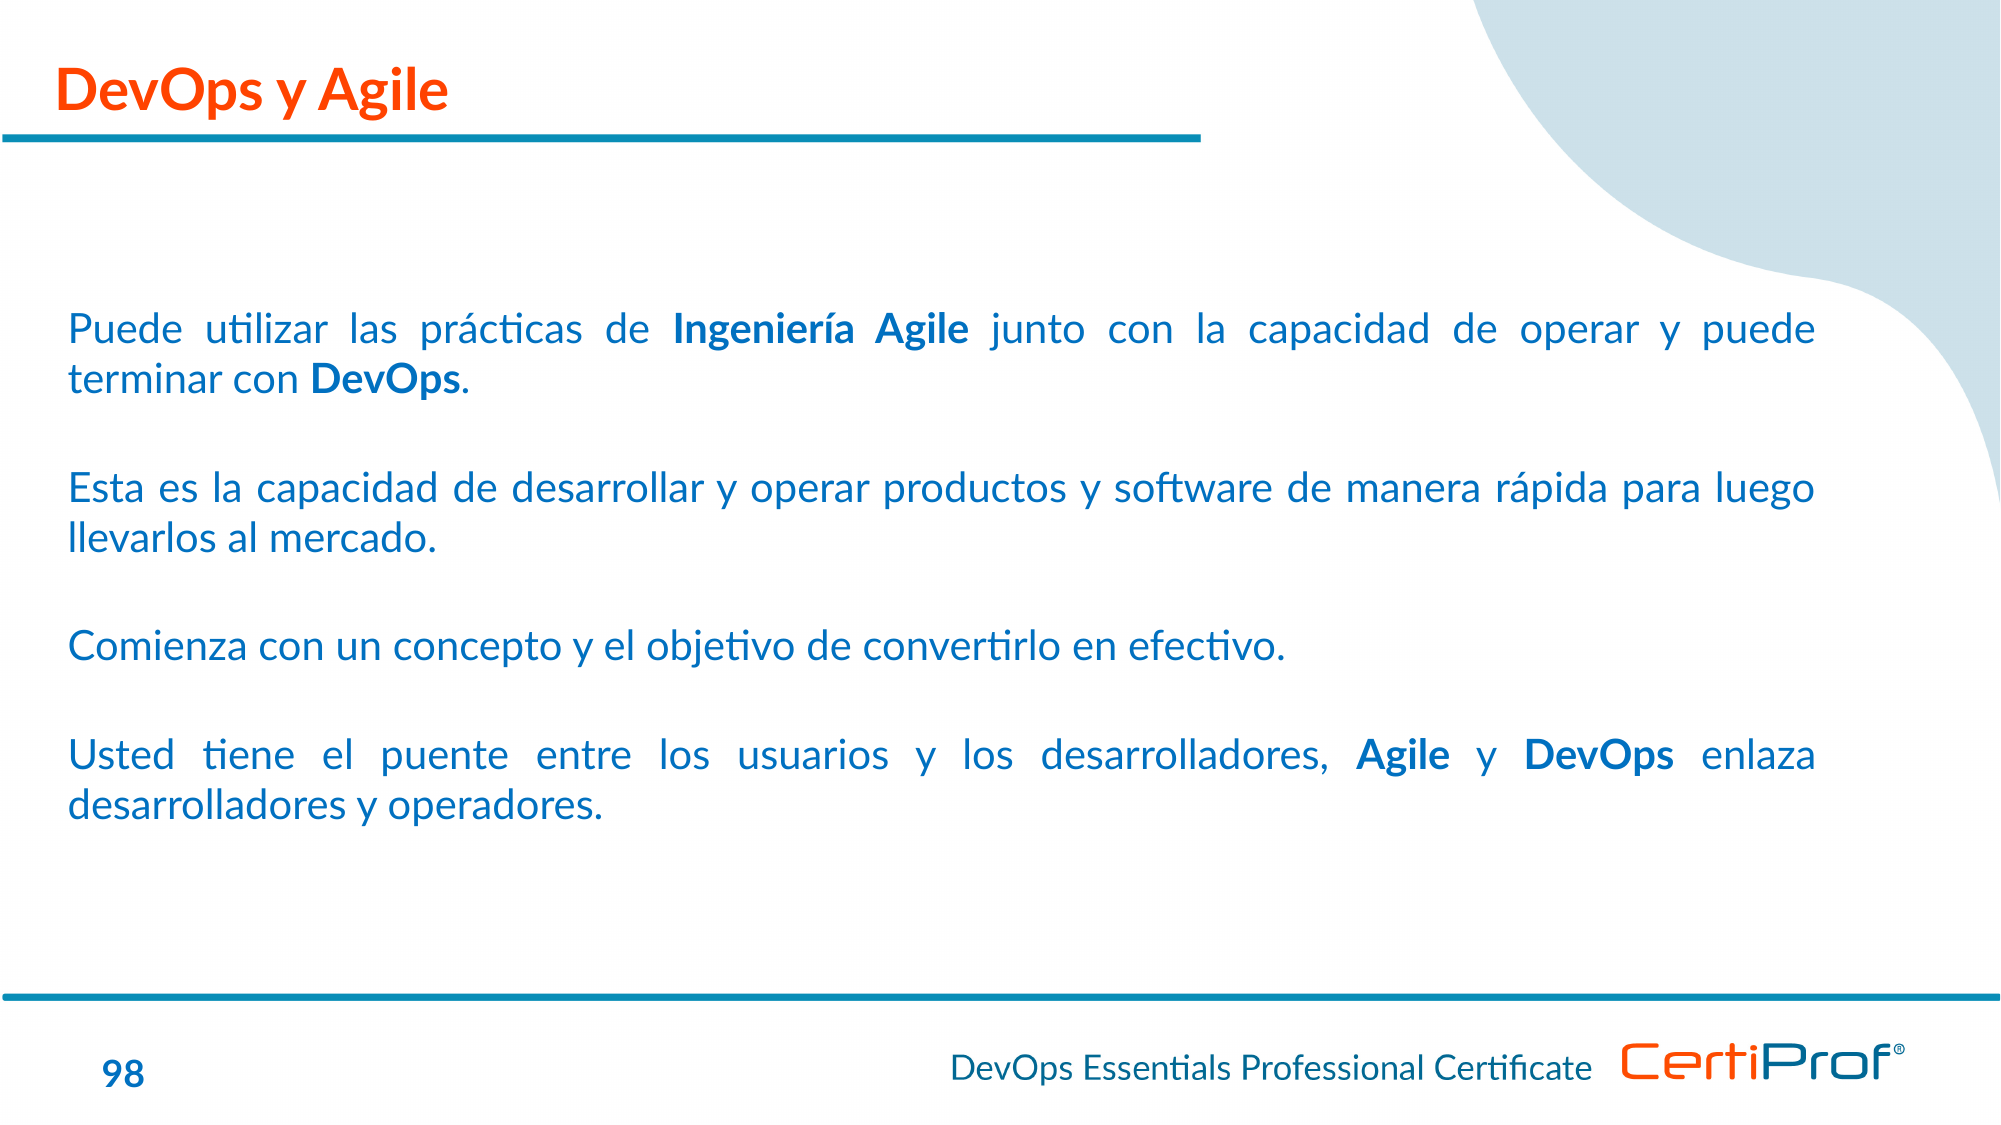

DevOps y Agile
Puede utilizar las prácticas de Ingeniería Agile junto con la capacidad de operar y puede terminar con DevOps.

Esta es la capacidad de desarrollar y operar productos y software de manera rápida para luego llevarlos al mercado.

Comienza con un concepto y el objetivo de convertirlo en efectivo.

Usted tiene el puente entre los usuarios y los desarrolladores, Agile y DevOps enlaza desarrolladores y operadores.